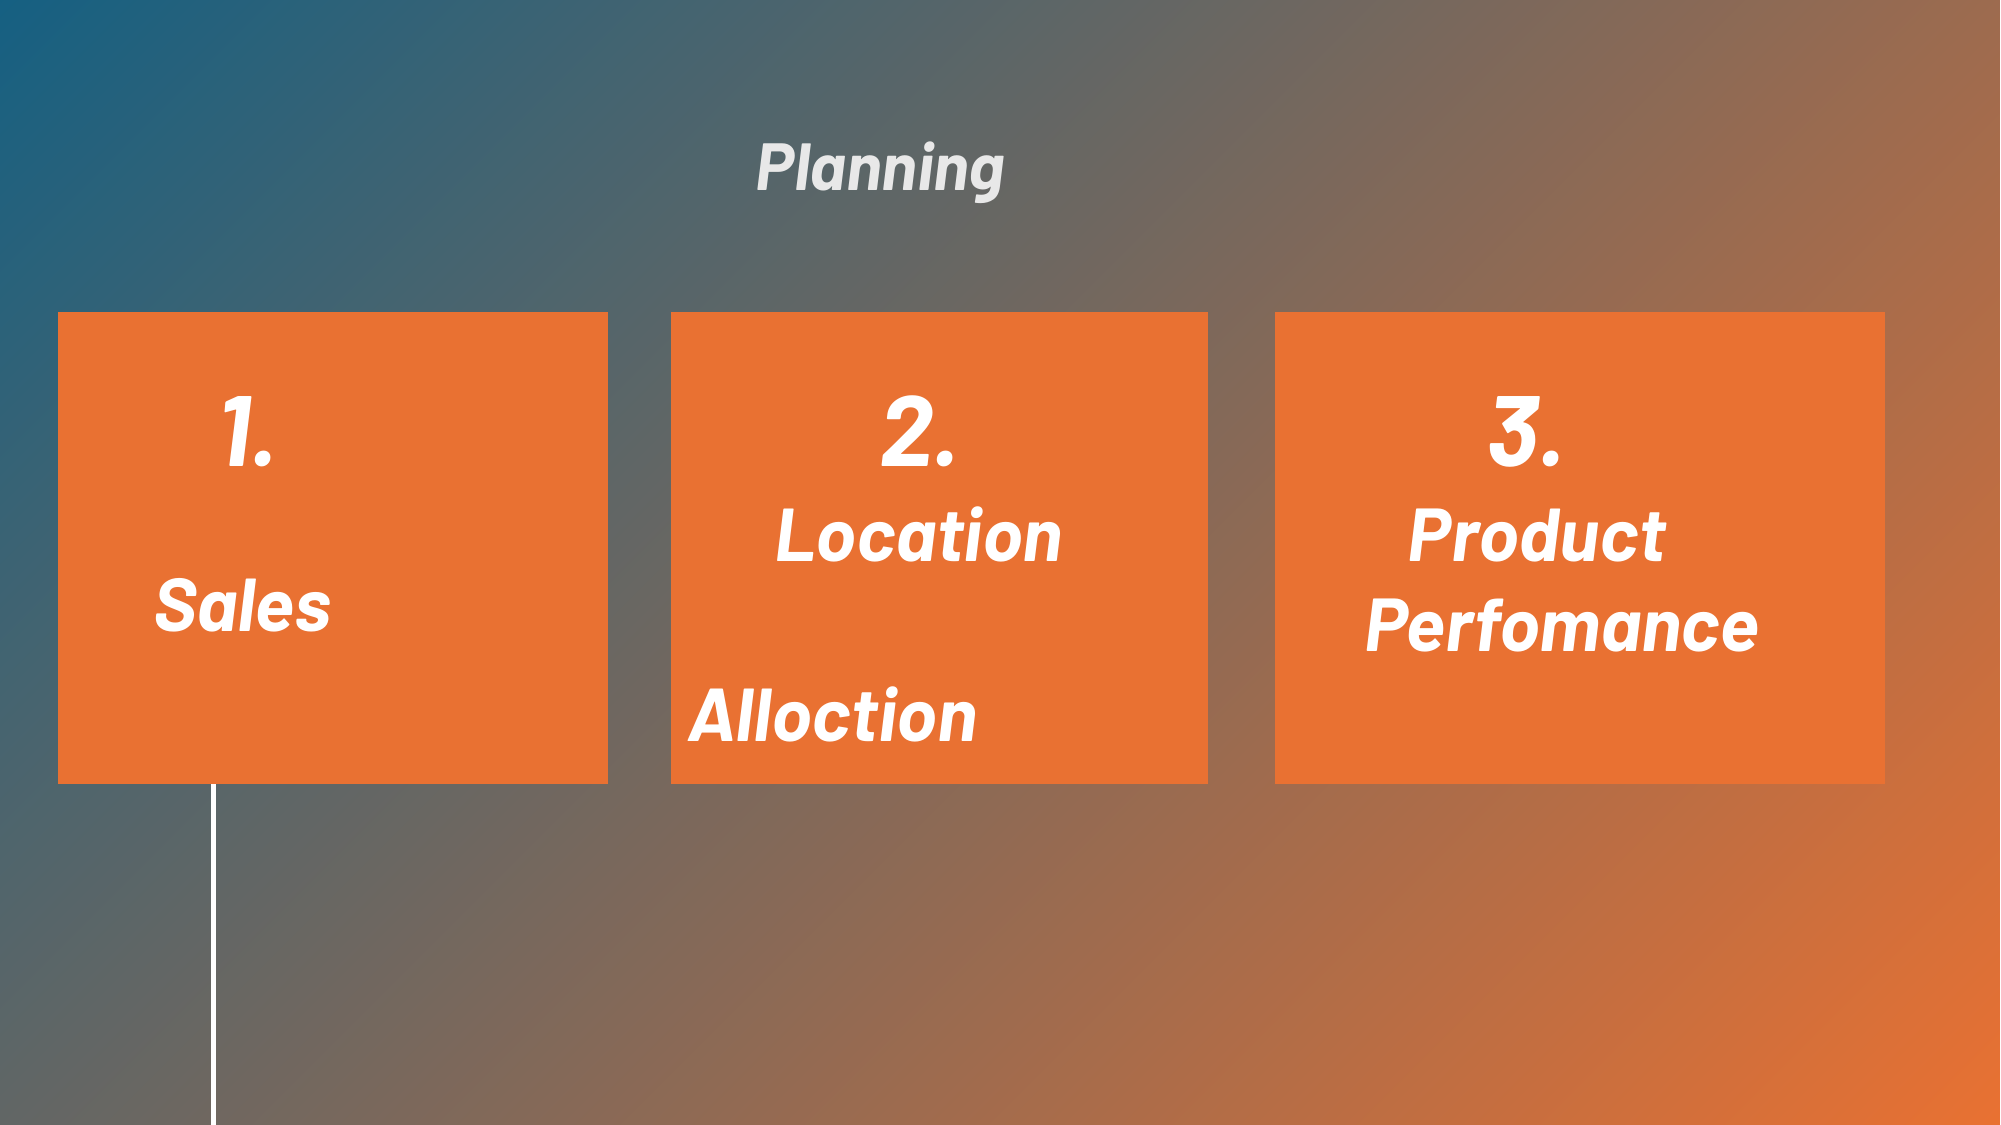

Planning

                          3.
        Product
     Perfomance

                   1.

       Sales

                2.
      Location                             Alloction

2